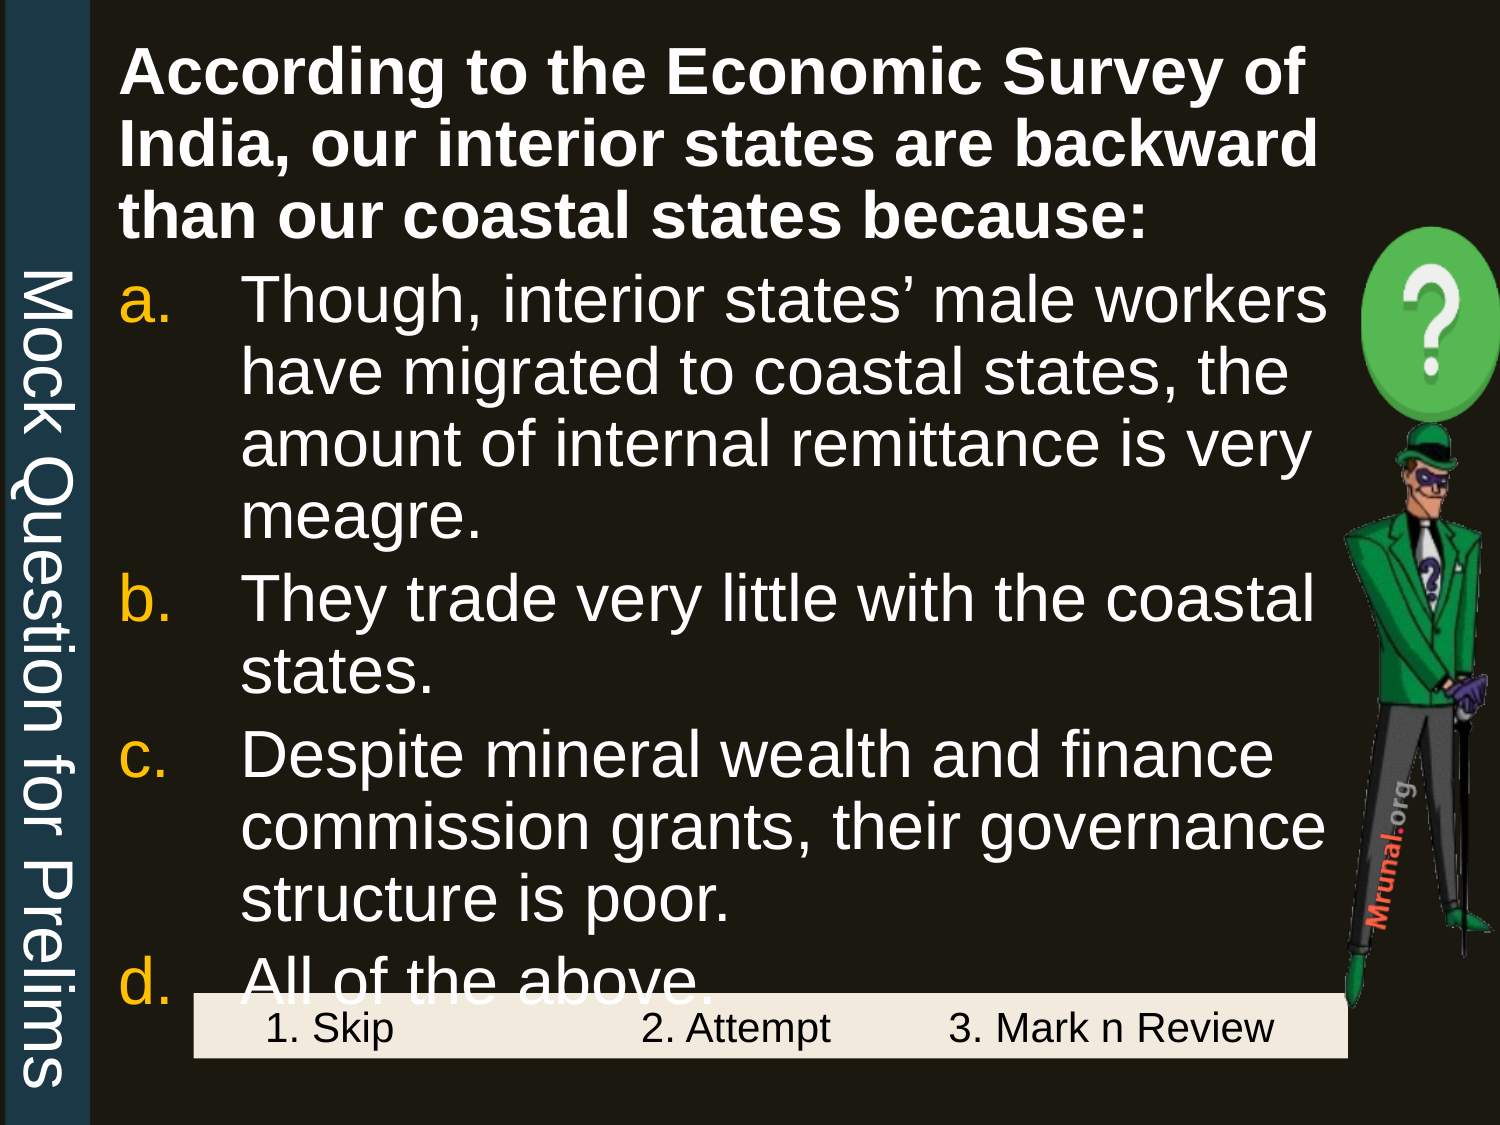

Mock Question for Prelims
According to the Economic Survey of India, our interior states are backward than our coastal states because:
Though, interior states’ male workers have migrated to coastal states, the amount of internal remittance is very meagre.
They trade very little with the coastal states.
Despite mineral wealth and finance commission grants, their governance structure is poor.
All of the above.